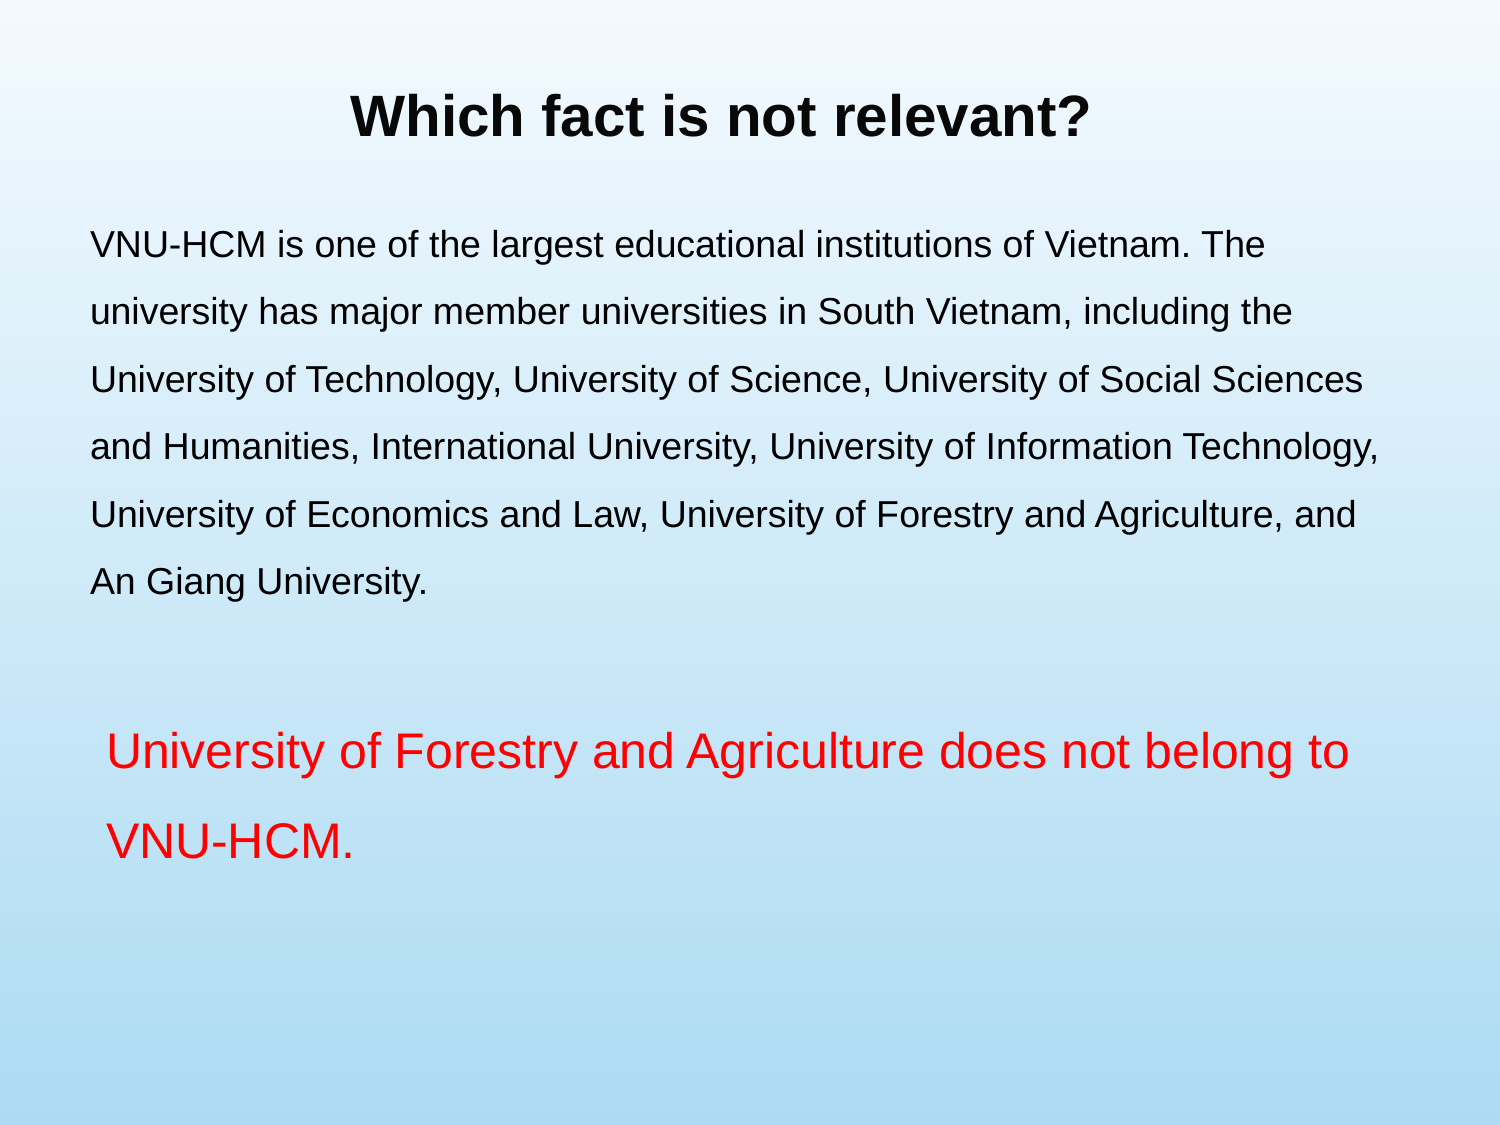

Which fact is not relevant?
VNU-HCM is one of the largest educational institutions of Vietnam. The university has major member universities in South Vietnam, including the University of Technology, University of Science, University of Social Sciences and Humanities, International University, University of Information Technology, University of Economics and Law, University of Forestry and Agriculture, and An Giang University.
University of Forestry and Agriculture does not belong to VNU-HCM.